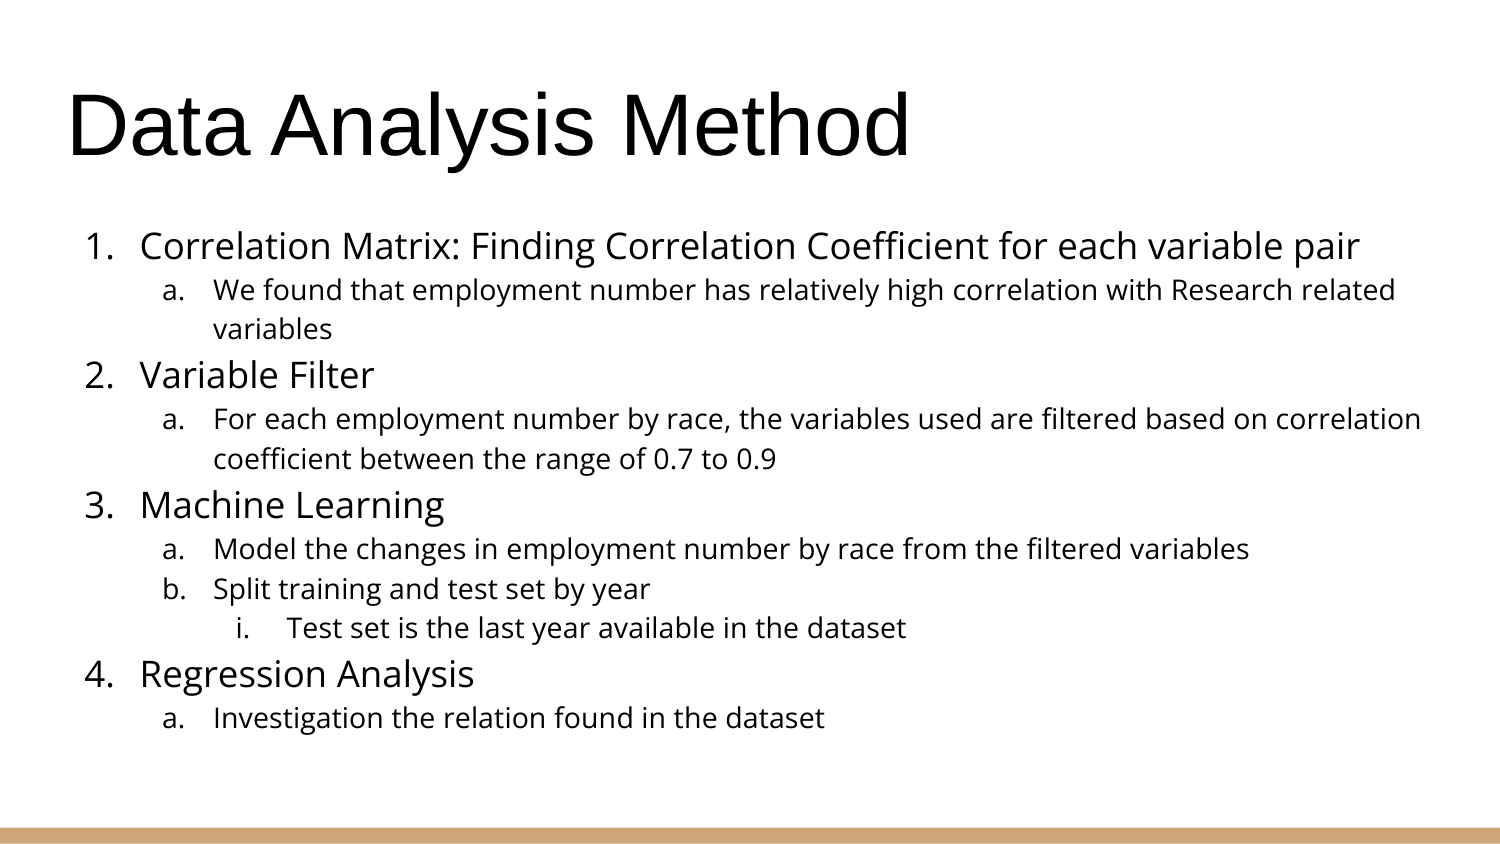

# Data Analysis Method
Correlation Matrix: Finding Correlation Coefficient for each variable pair
We found that employment number has relatively high correlation with Research related variables
Variable Filter
For each employment number by race, the variables used are filtered based on correlation coefficient between the range of 0.7 to 0.9
Machine Learning
Model the changes in employment number by race from the filtered variables
Split training and test set by year
Test set is the last year available in the dataset
Regression Analysis
Investigation the relation found in the dataset